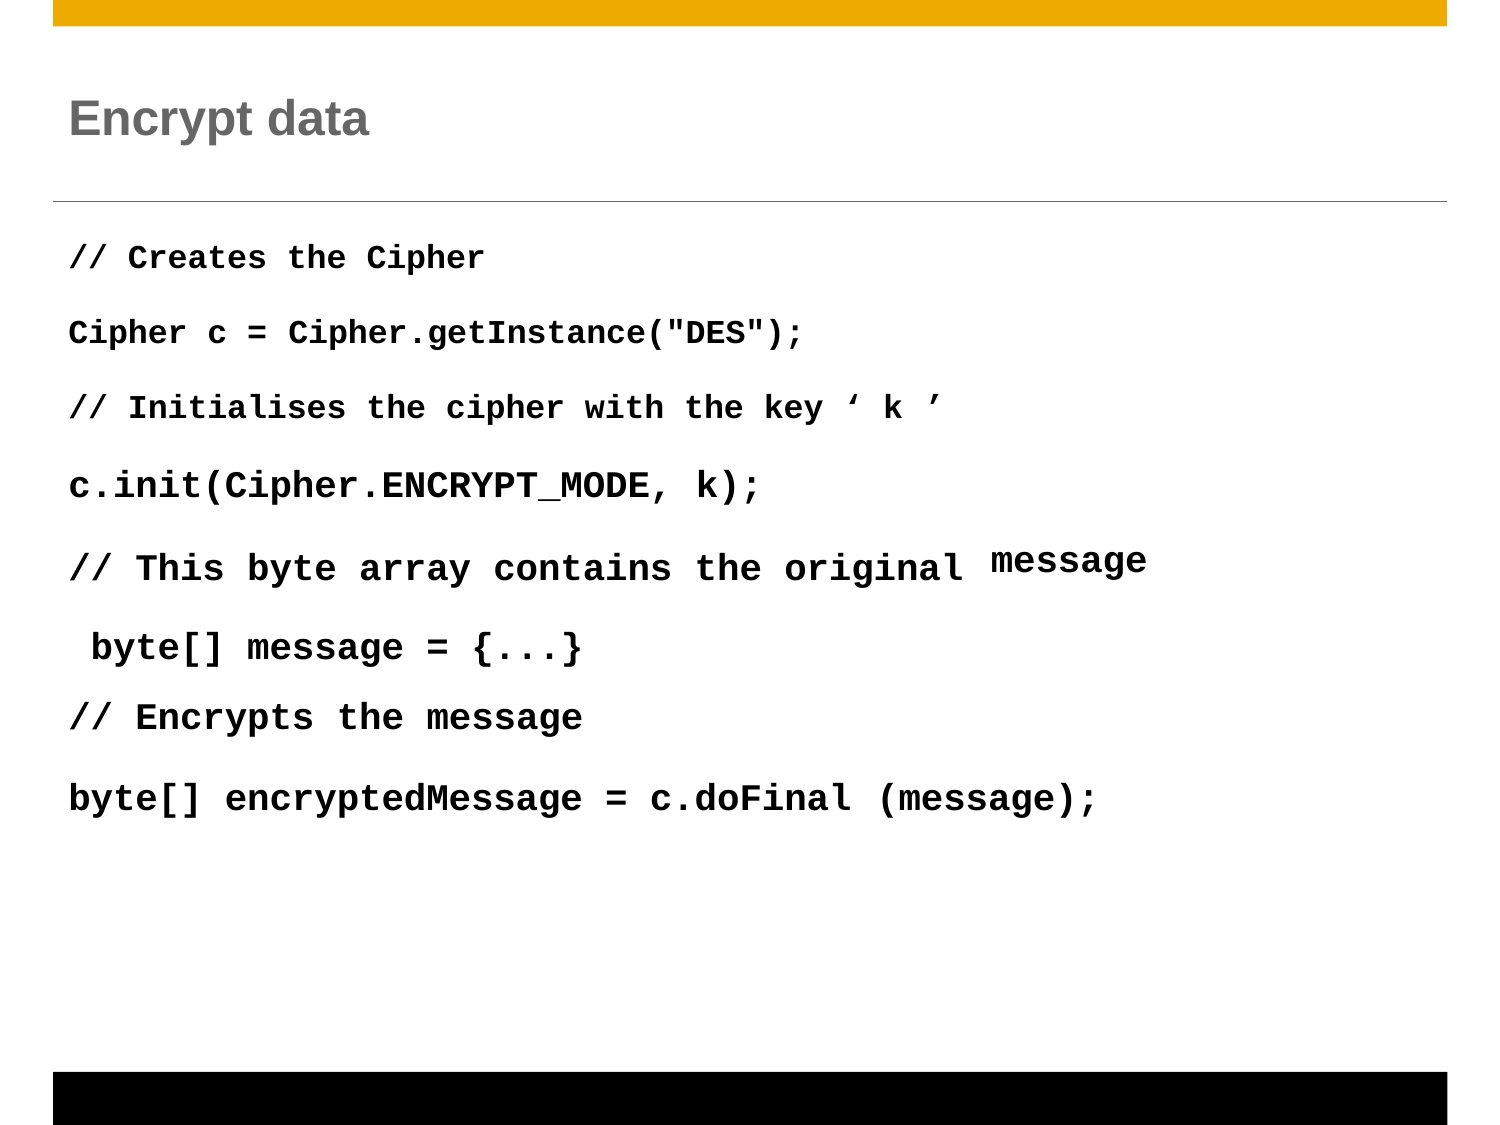

# Encrypt data

// Creates the Cipher

Cipher c = Cipher.getInstance("DES");

// Initialises the cipher with the key ‘ k ’

c.init(Cipher.ENCRYPT_MODE, k);
// This byte array contains the original  byte[] message = {...}
message
// Encrypts the message

byte[] encryptedMessage = c.doFinal (message);

©  2011 SAP AG. All rights reserved.